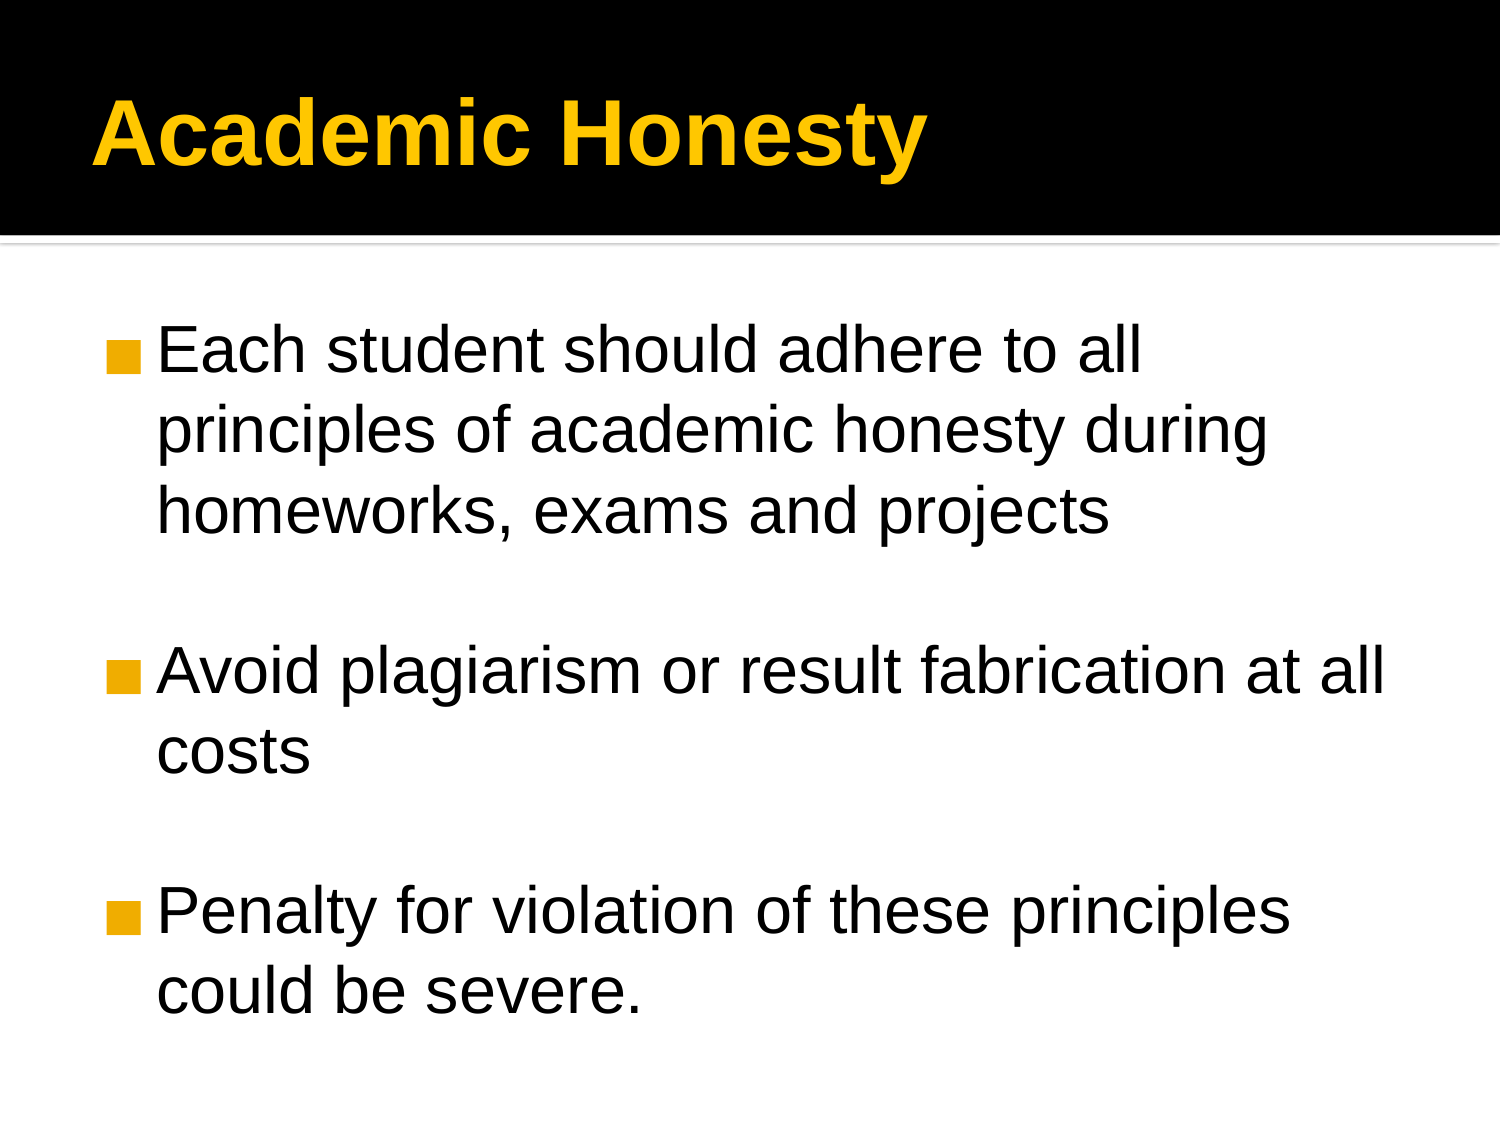

# Academic Honesty
Each student should adhere to all principles of academic honesty during homeworks, exams and projects

Avoid plagiarism or result fabrication at all costs

Penalty for violation of these principles could be severe.